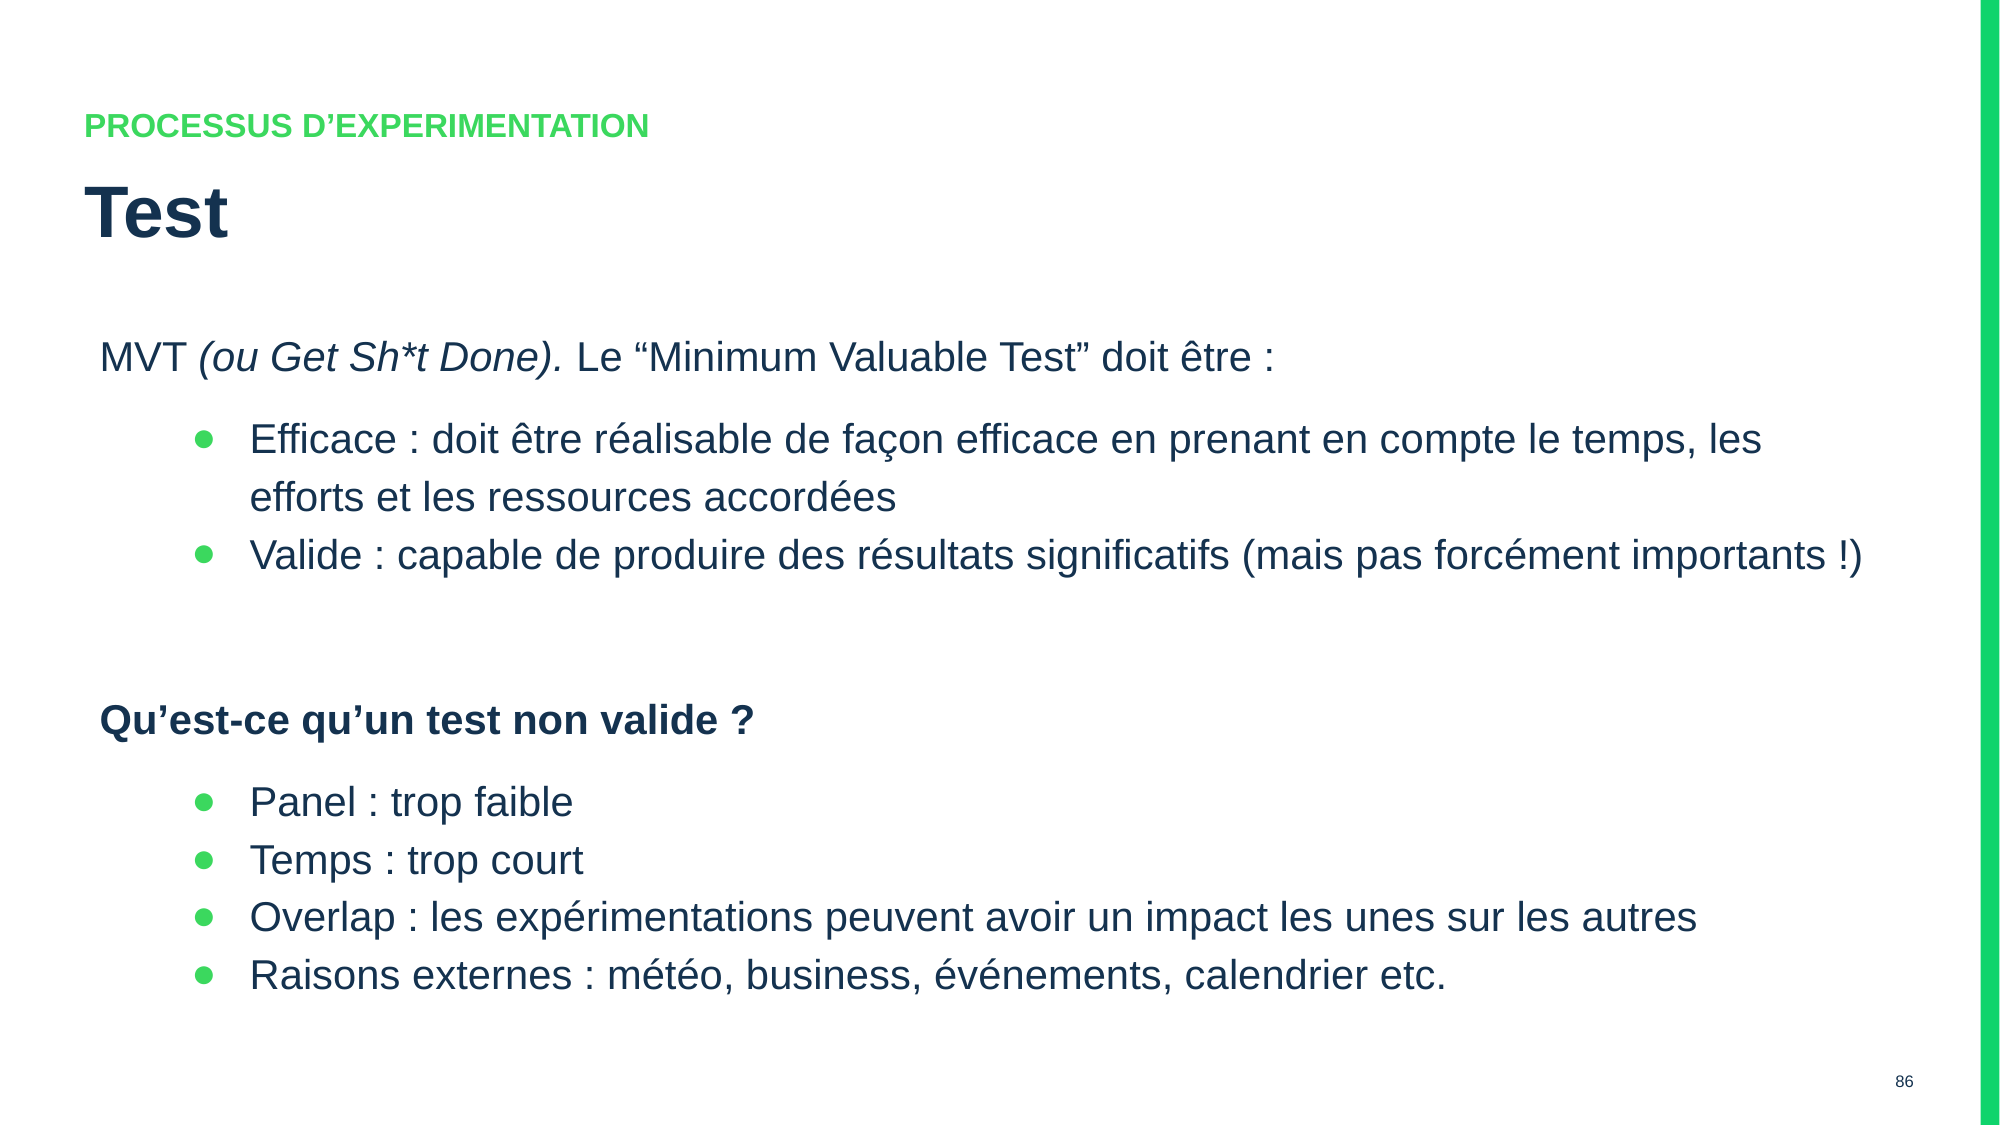

PROCESSUS D’EXPERIMENTATION
# Test
MVT (ou Get Sh*t Done). Le “Minimum Valuable Test” doit être :
Efficace : doit être réalisable de façon efficace en prenant en compte le temps, les efforts et les ressources accordées
Valide : capable de produire des résultats significatifs (mais pas forcément importants !)

Qu’est-ce qu’un test non valide ?
Panel : trop faible
Temps : trop court
Overlap : les expérimentations peuvent avoir un impact les unes sur les autres
Raisons externes : météo, business, événements, calendrier etc.
86